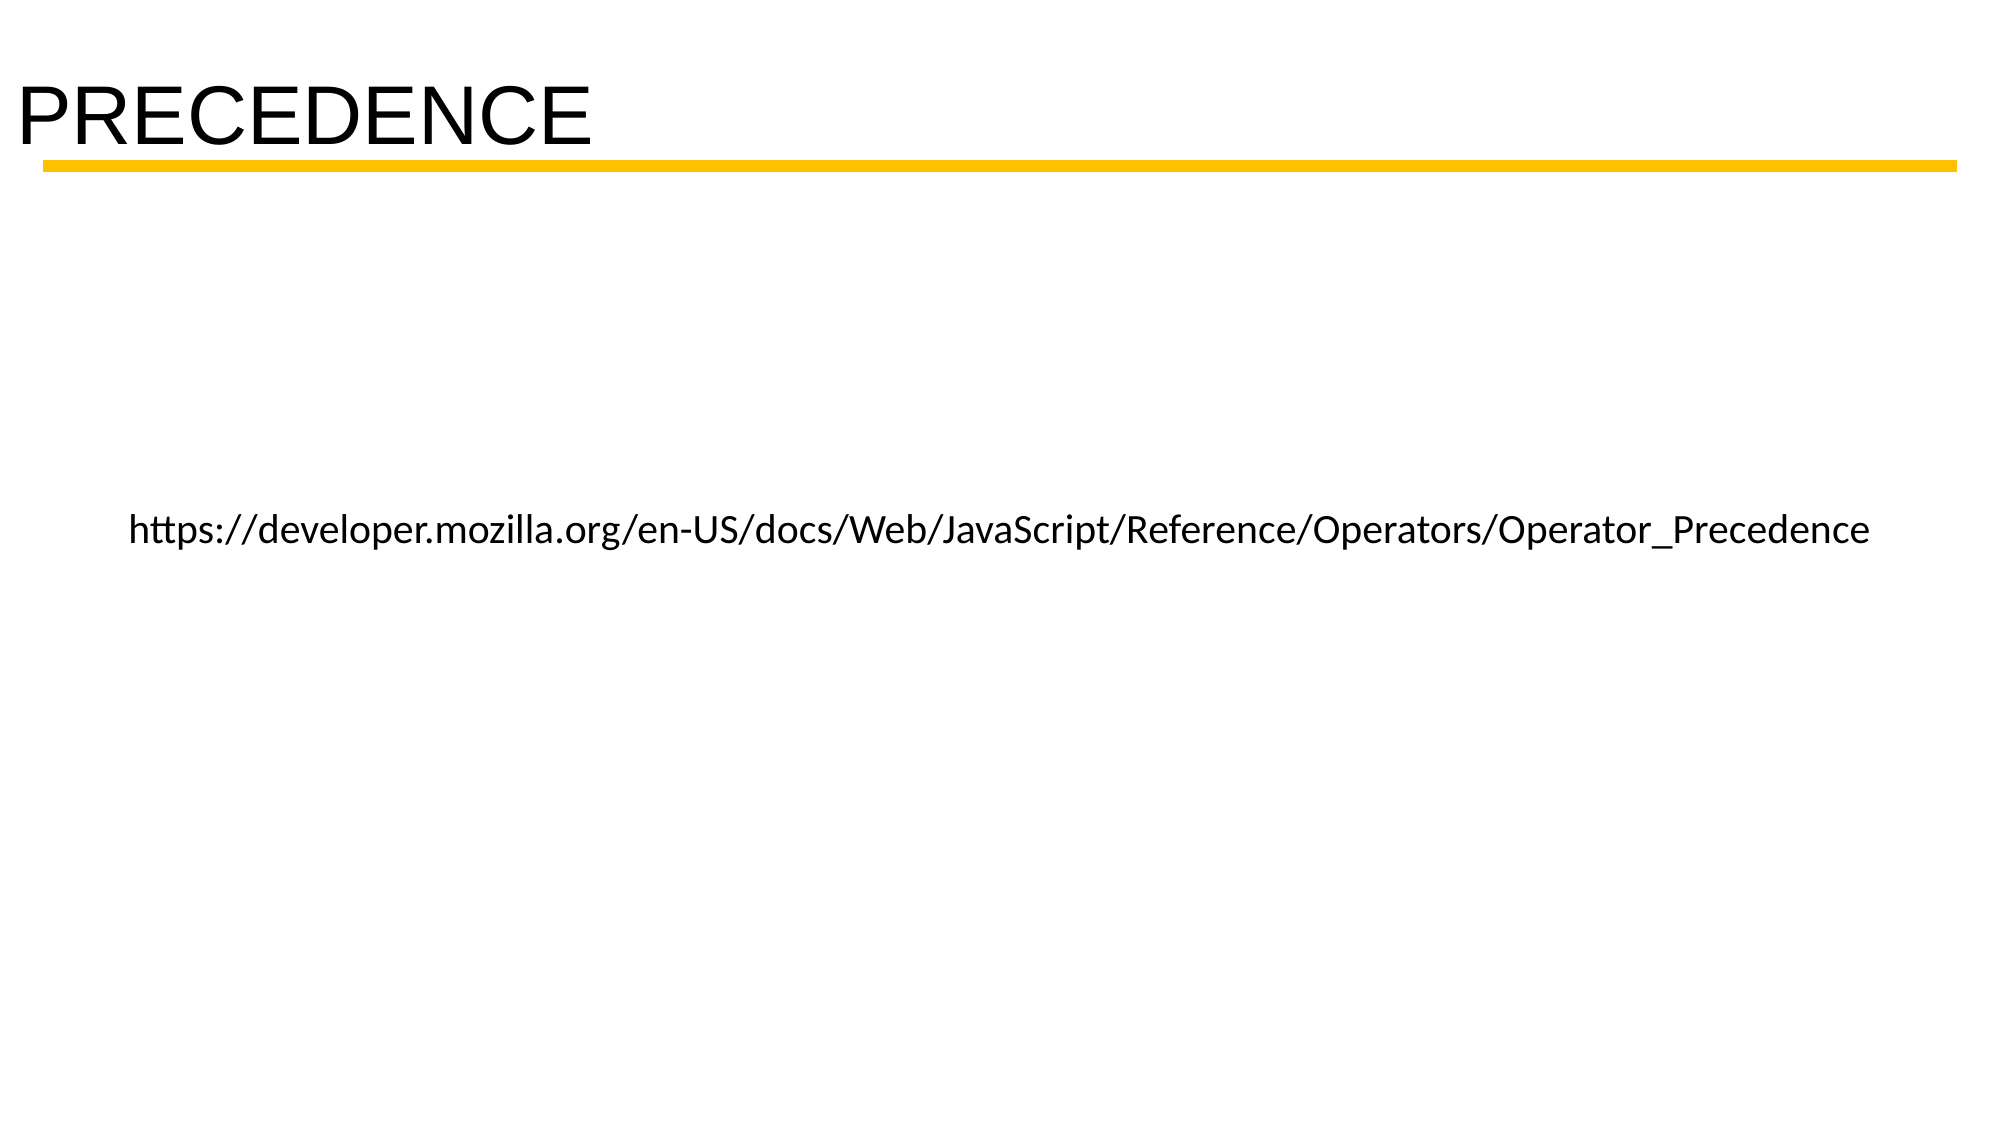

}
{
)
[
]
(
PRECEDENCE
https://developer.mozilla.org/en-US/docs/Web/JavaScript/Reference/Operators/Operator_Precedence